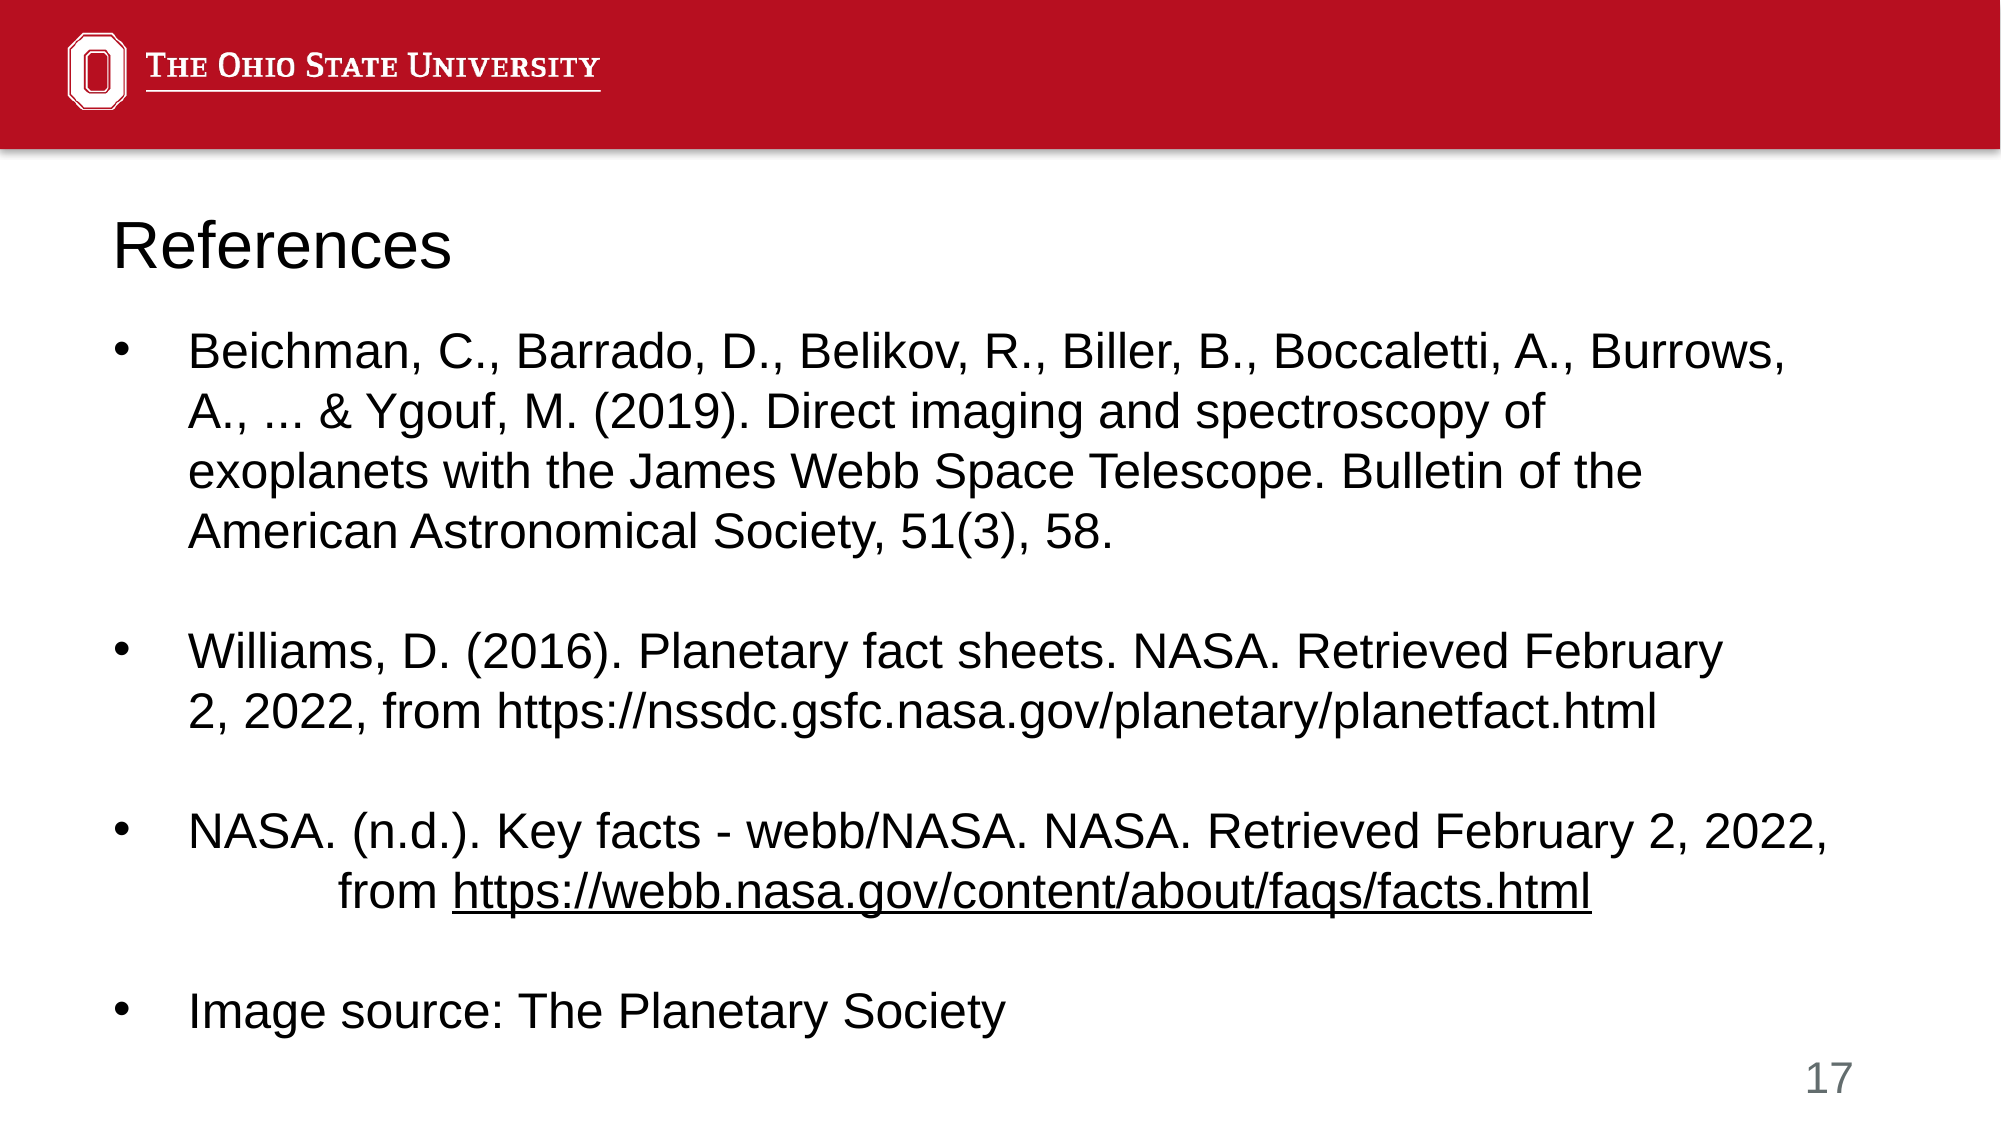

# References
Beichman, C., Barrado, D., Belikov, R., Biller, B., Boccaletti, A., Burrows, 	A., ... & Ygouf, M. (2019). Direct imaging and spectroscopy of 	exoplanets with the James Webb Space Telescope. Bulletin of the 	American Astronomical Society, 51(3), 58.

Williams, D. (2016). Planetary fact sheets. NASA. Retrieved February 	2, 2022, from https://nssdc.gsfc.nasa.gov/planetary/planetfact.html

NASA. (n.d.). Key facts - webb/NASA. NASA. Retrieved February 2, 2022, 	from https://webb.nasa.gov/content/about/faqs/facts.html

Image source: The Planetary Society